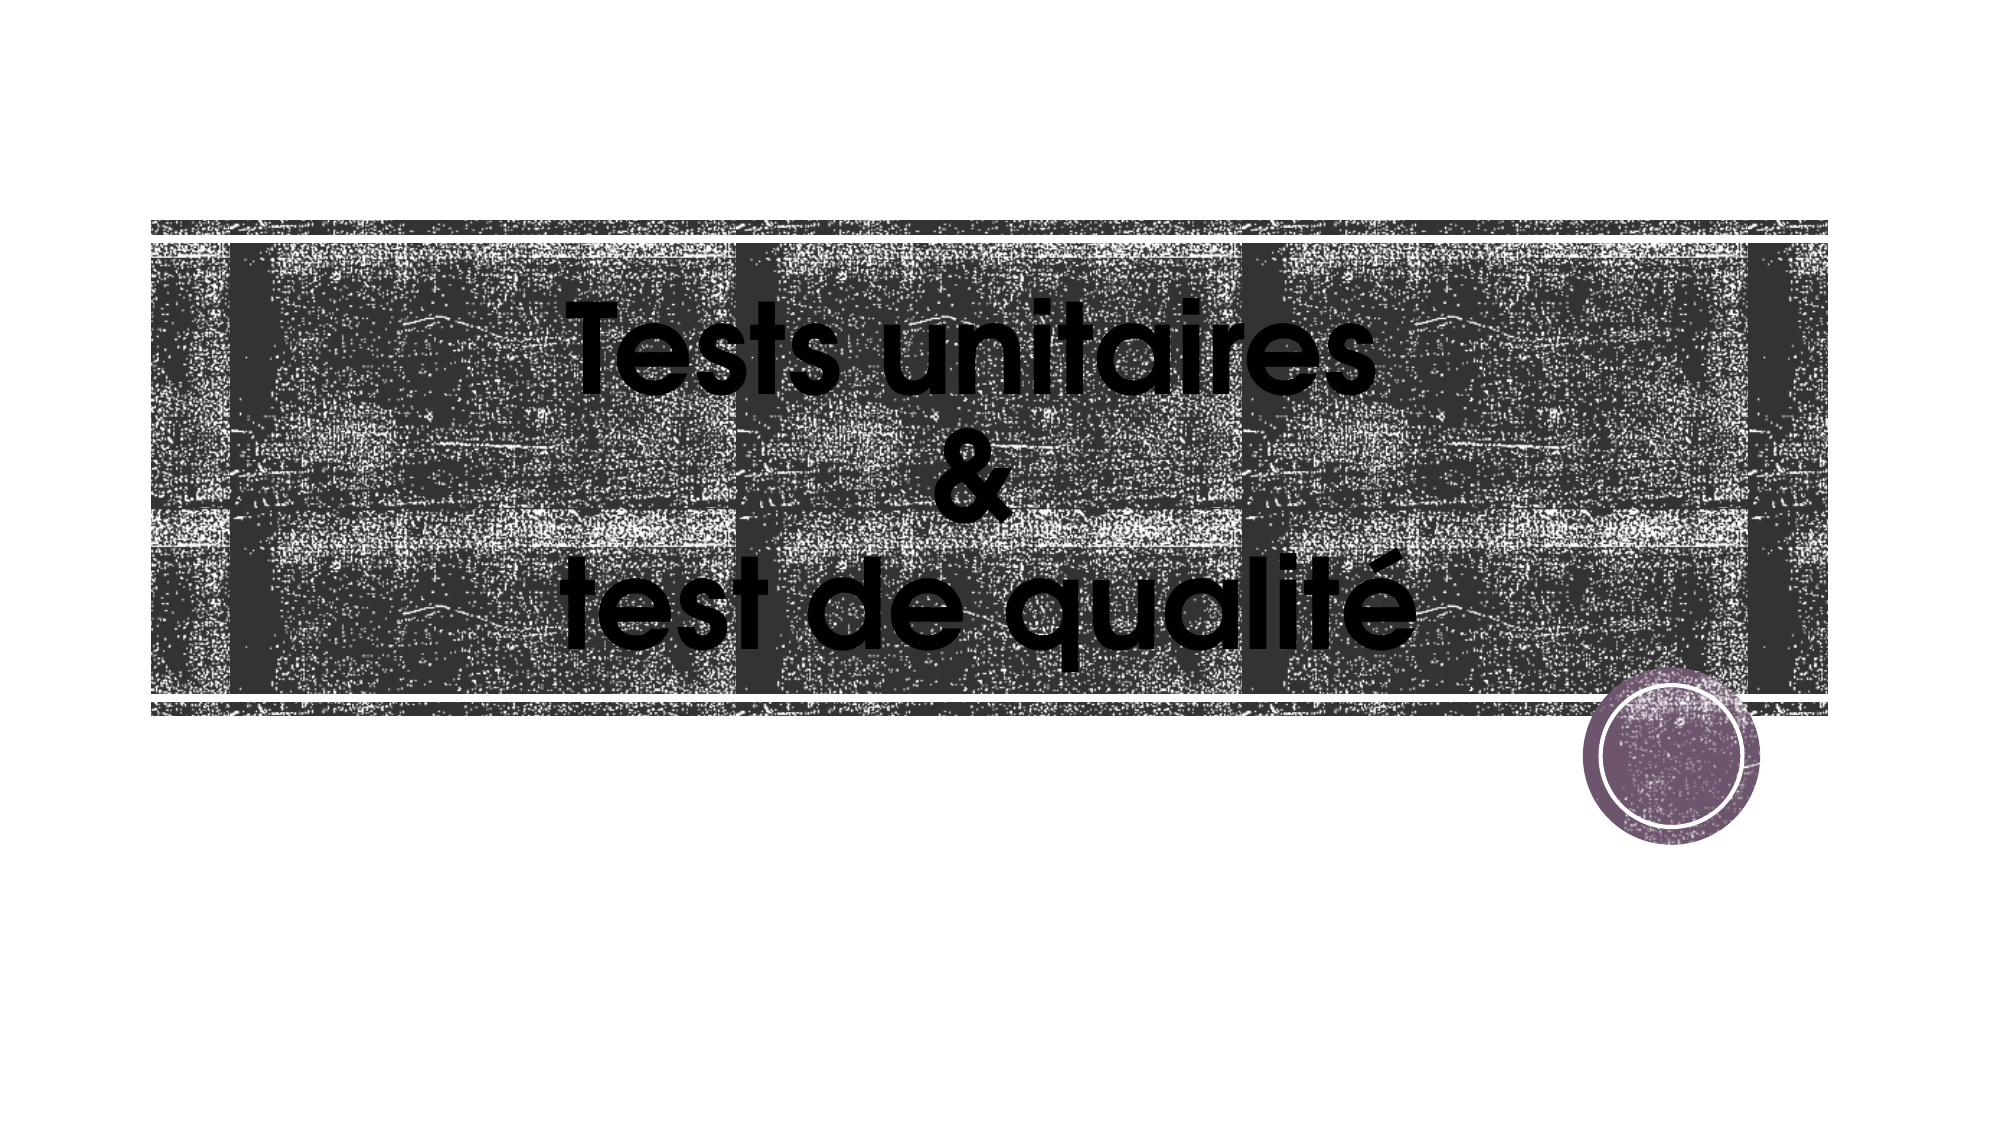

# Tests unitaires & test de qualité